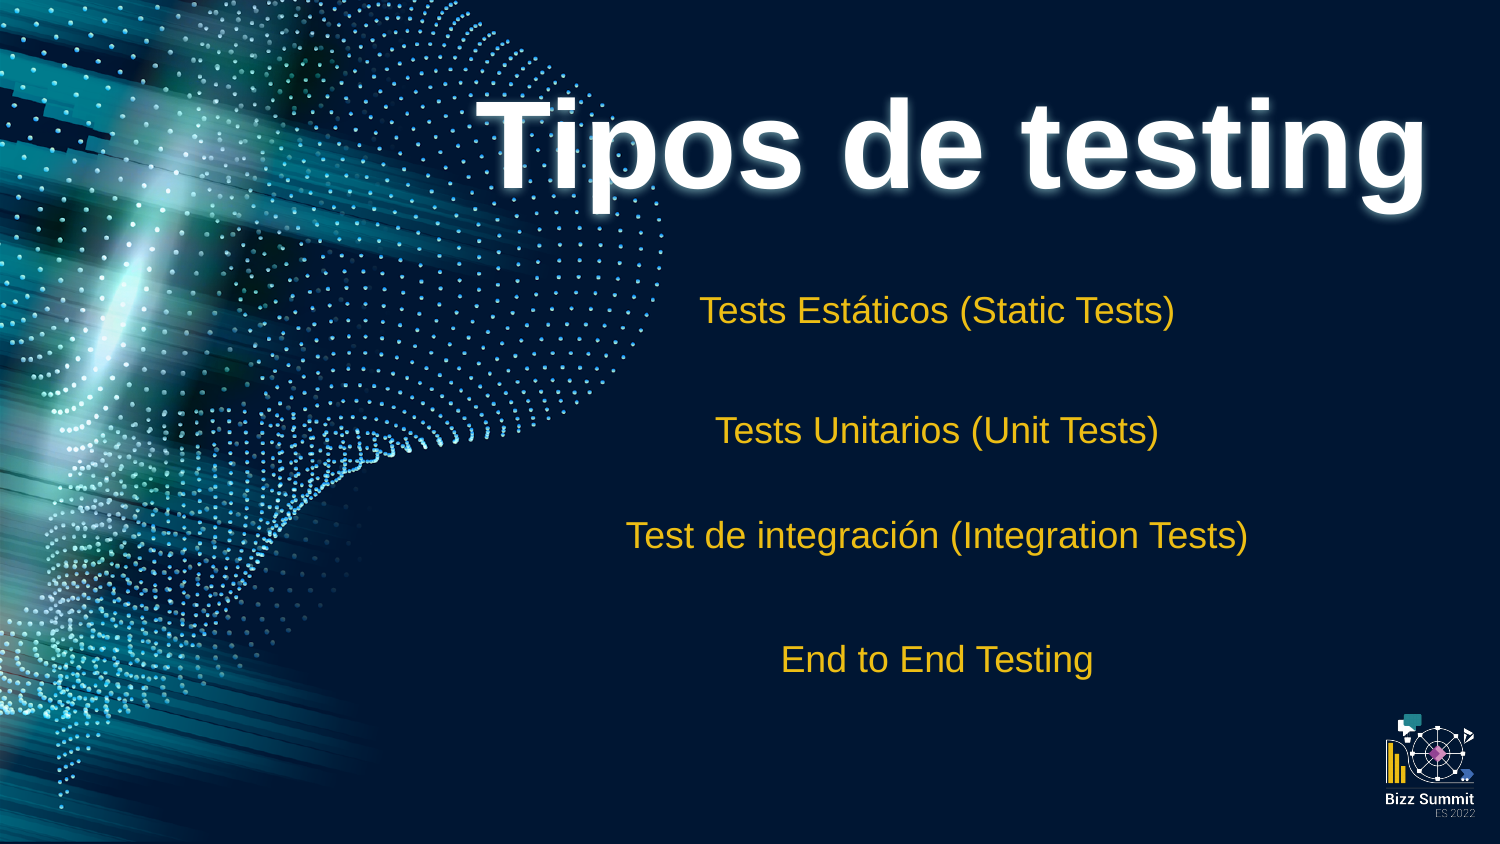

# Tipos de testing
Tests Estáticos (Static Tests)
Tests Unitarios (Unit Tests)
Test de integración (Integration Tests)
End to End Testing